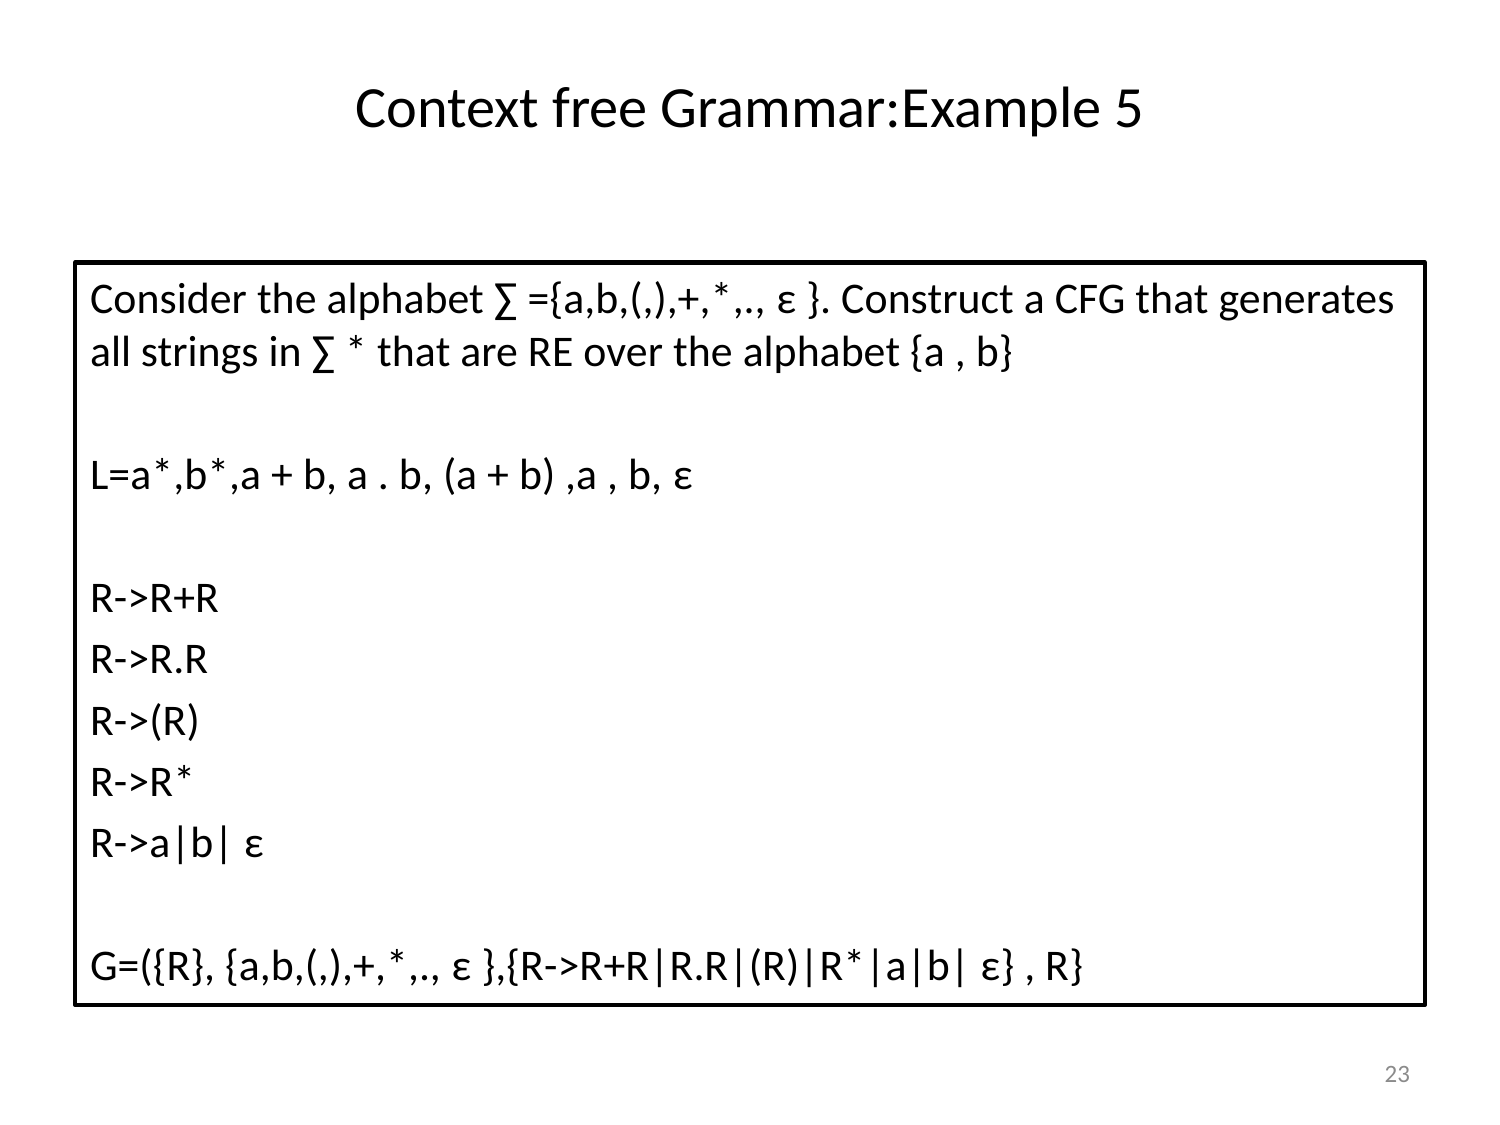

# Context free Grammar:Example 5
Consider the alphabet ∑ ={a,b,(,),+,*,., ε }. Construct a CFG that generates all strings in ∑ * that are RE over the alphabet {a , b}

L=a*,b*,a + b, a . b, (a + b) ,a , b, ε

R->R+R
R->R.R
R->(R)
R->R*
R->a|b| ε

G=({R}, {a,b,(,),+,*,., ε },{R->R+R|R.R|(R)|R*|a|b| ε} , R}

23